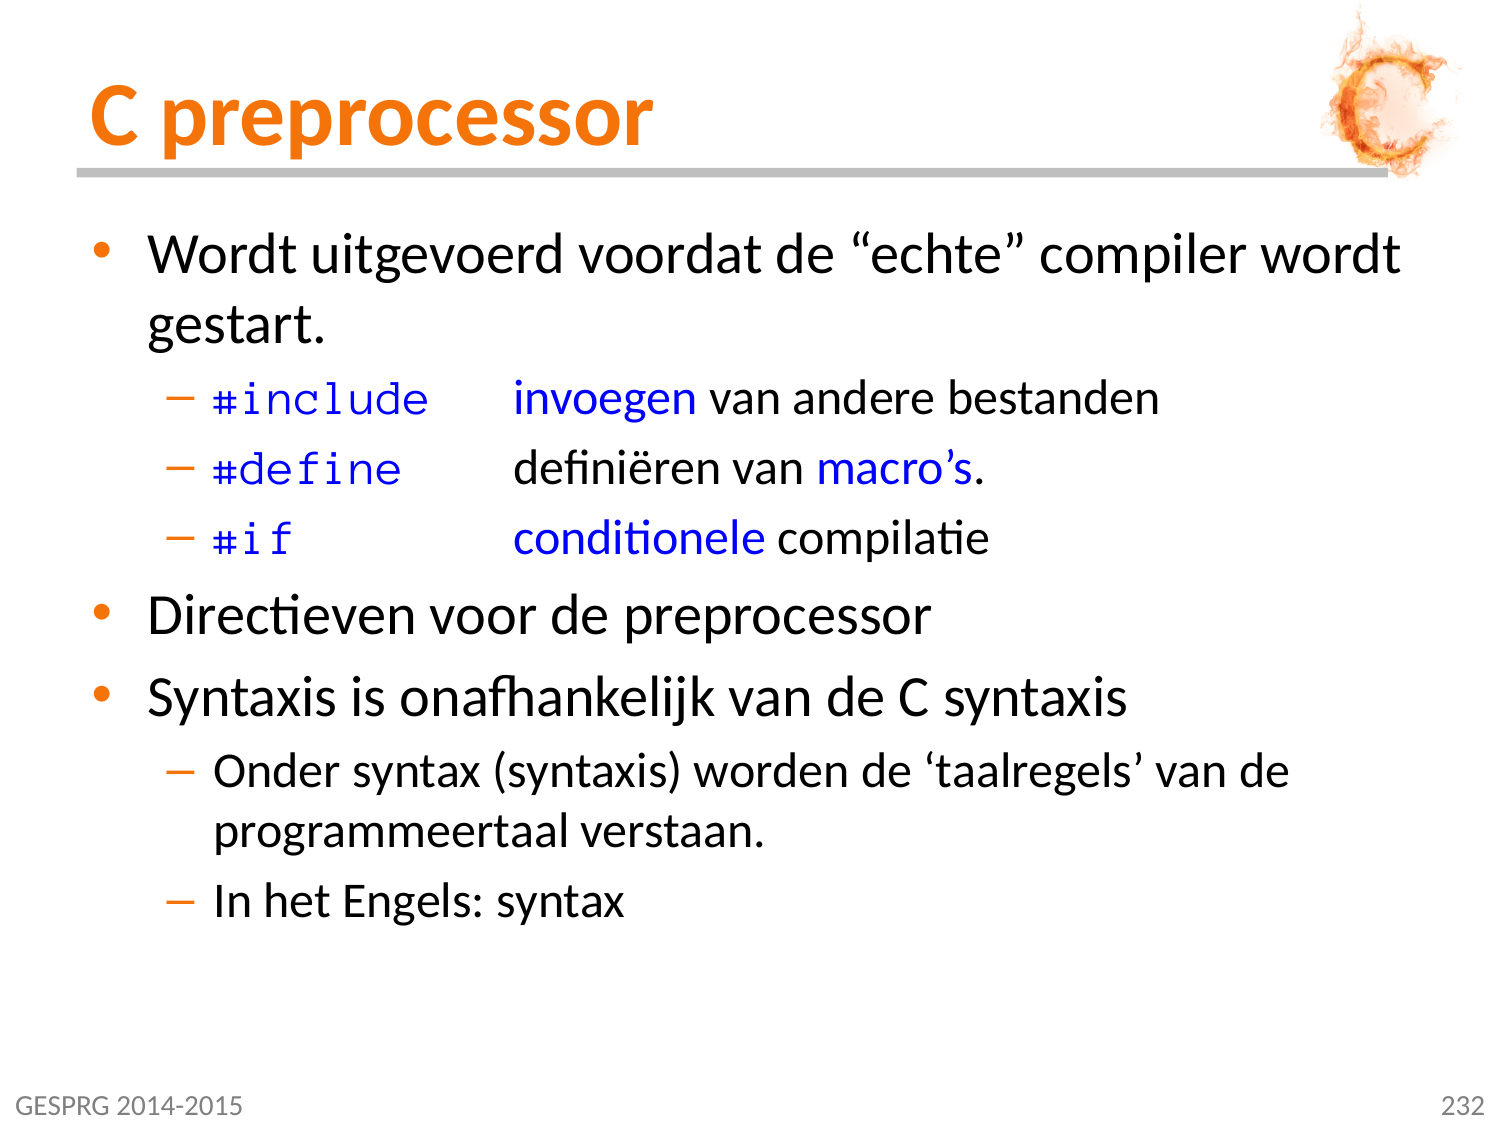

# C preprocessor
Wordt uitgevoerd voordat de “echte” compiler wordt gestart.
#include	invoegen van andere bestanden
#define	definiëren van macro’s.
#if		conditionele compilatie
Directieven voor de preprocessor
Syntaxis is onafhankelijk van de C syntaxis
Onder syntax (syntaxis) worden de ‘taalregels’ van de programmeertaal verstaan.
In het Engels: syntax
GESPRG 2014-2015
232